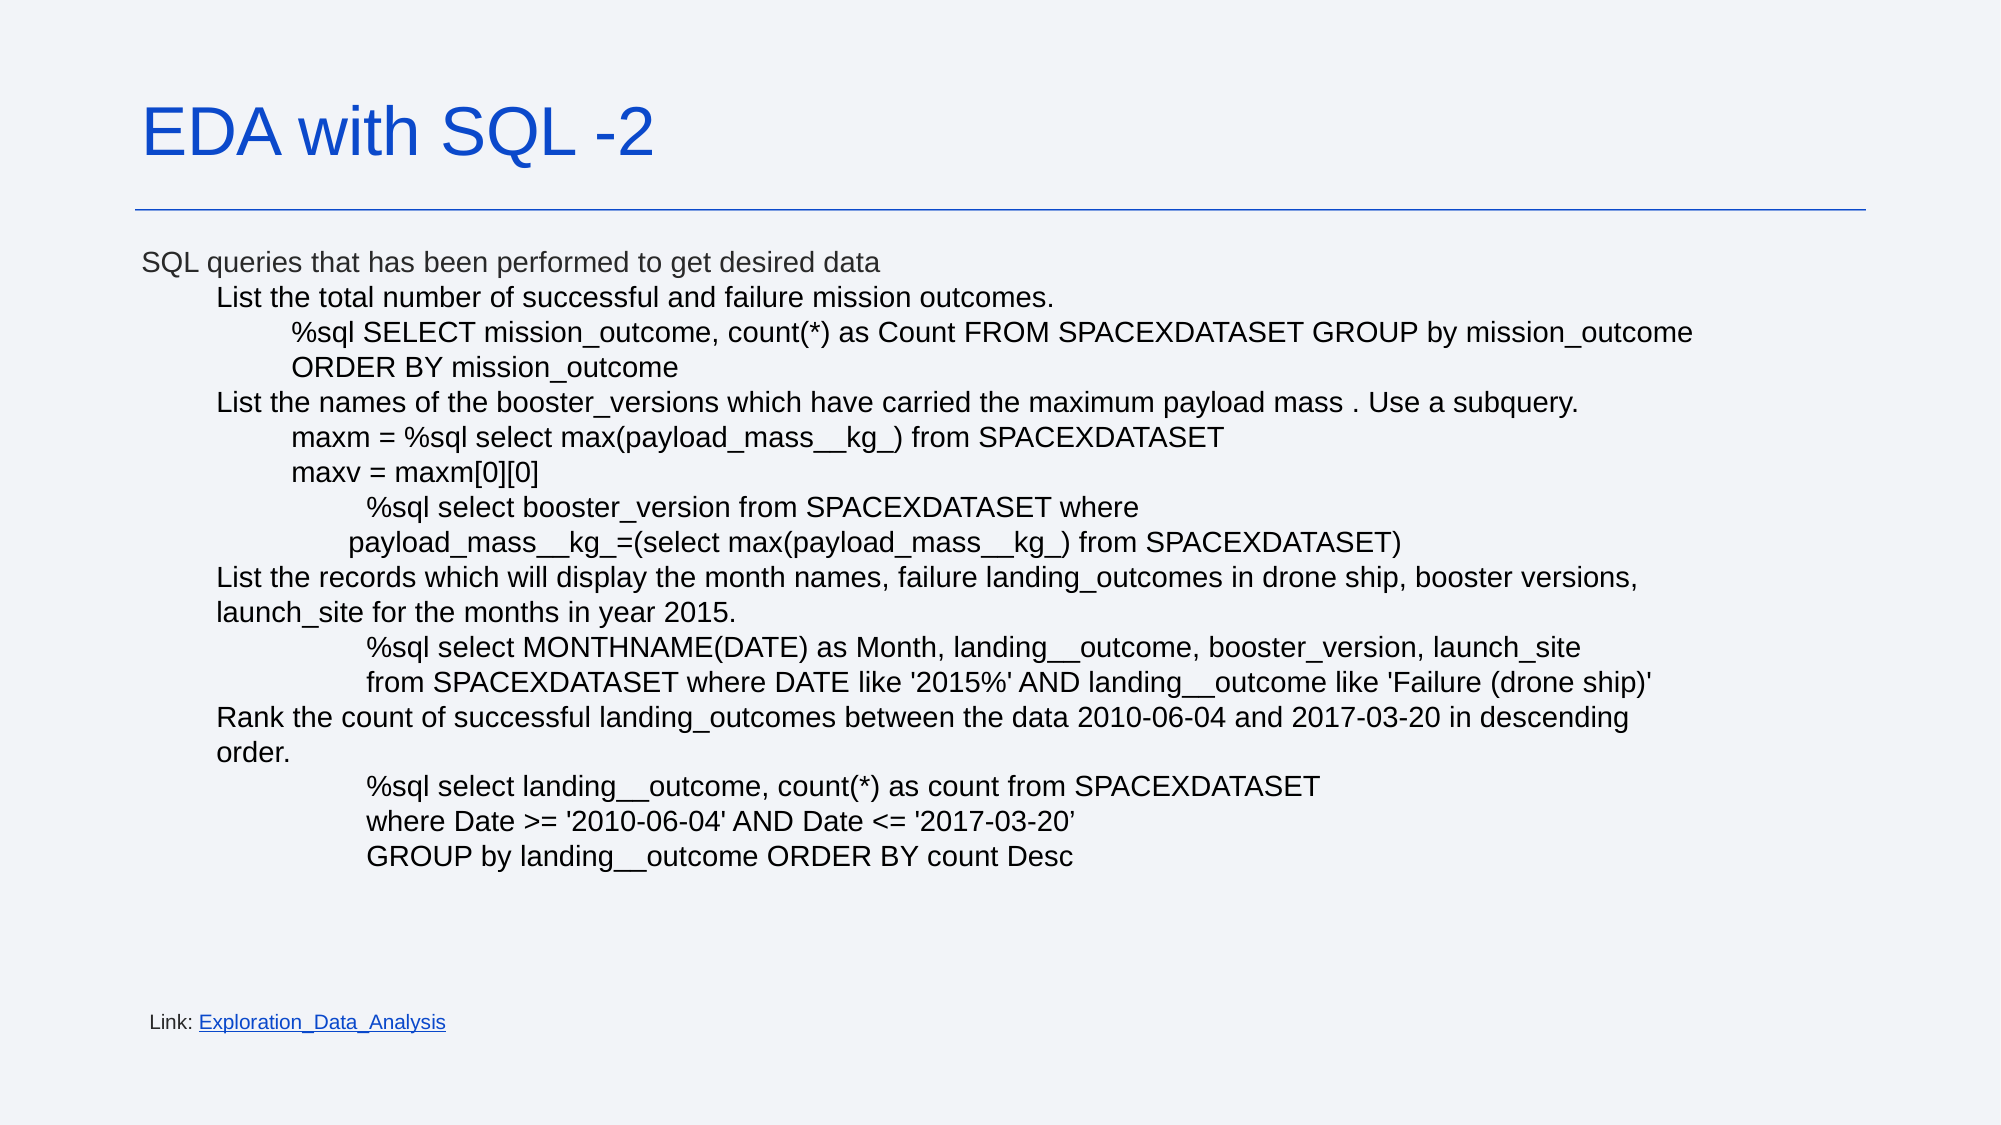

EDA with SQL -2
SQL queries that has been performed to get desired data
List the total number of successful and failure mission outcomes.
%sql SELECT mission_outcome, count(*) as Count FROM SPACEXDATASET GROUP by mission_outcome ORDER BY mission_outcome
List the names of the booster_versions which have carried the maximum payload mass . Use a subquery.
maxm = %sql select max(payload_mass__kg_) from SPACEXDATASET
maxv = maxm[0][0]
           	%sql select booster_version from SPACEXDATASET where
                payload_mass__kg_=(select max(payload_mass__kg_) from SPACEXDATASET)
List the records which will display the month names, failure landing_outcomes in drone ship, booster versions, launch_site for the months in year 2015.
	%sql select MONTHNAME(DATE) as Month, landing__outcome, booster_version, launch_site
	from SPACEXDATASET where DATE like '2015%' AND landing__outcome like 'Failure (drone ship)'
Rank the count of successful landing_outcomes between the data 2010-06-04 and 2017-03-20 in descending order.
	%sql select landing__outcome, count(*) as count from SPACEXDATASET
	where Date >= '2010-06-04' AND Date <= '2017-03-20’
	GROUP by landing__outcome ORDER BY count Desc

Link: Exploration_Data_Analysis